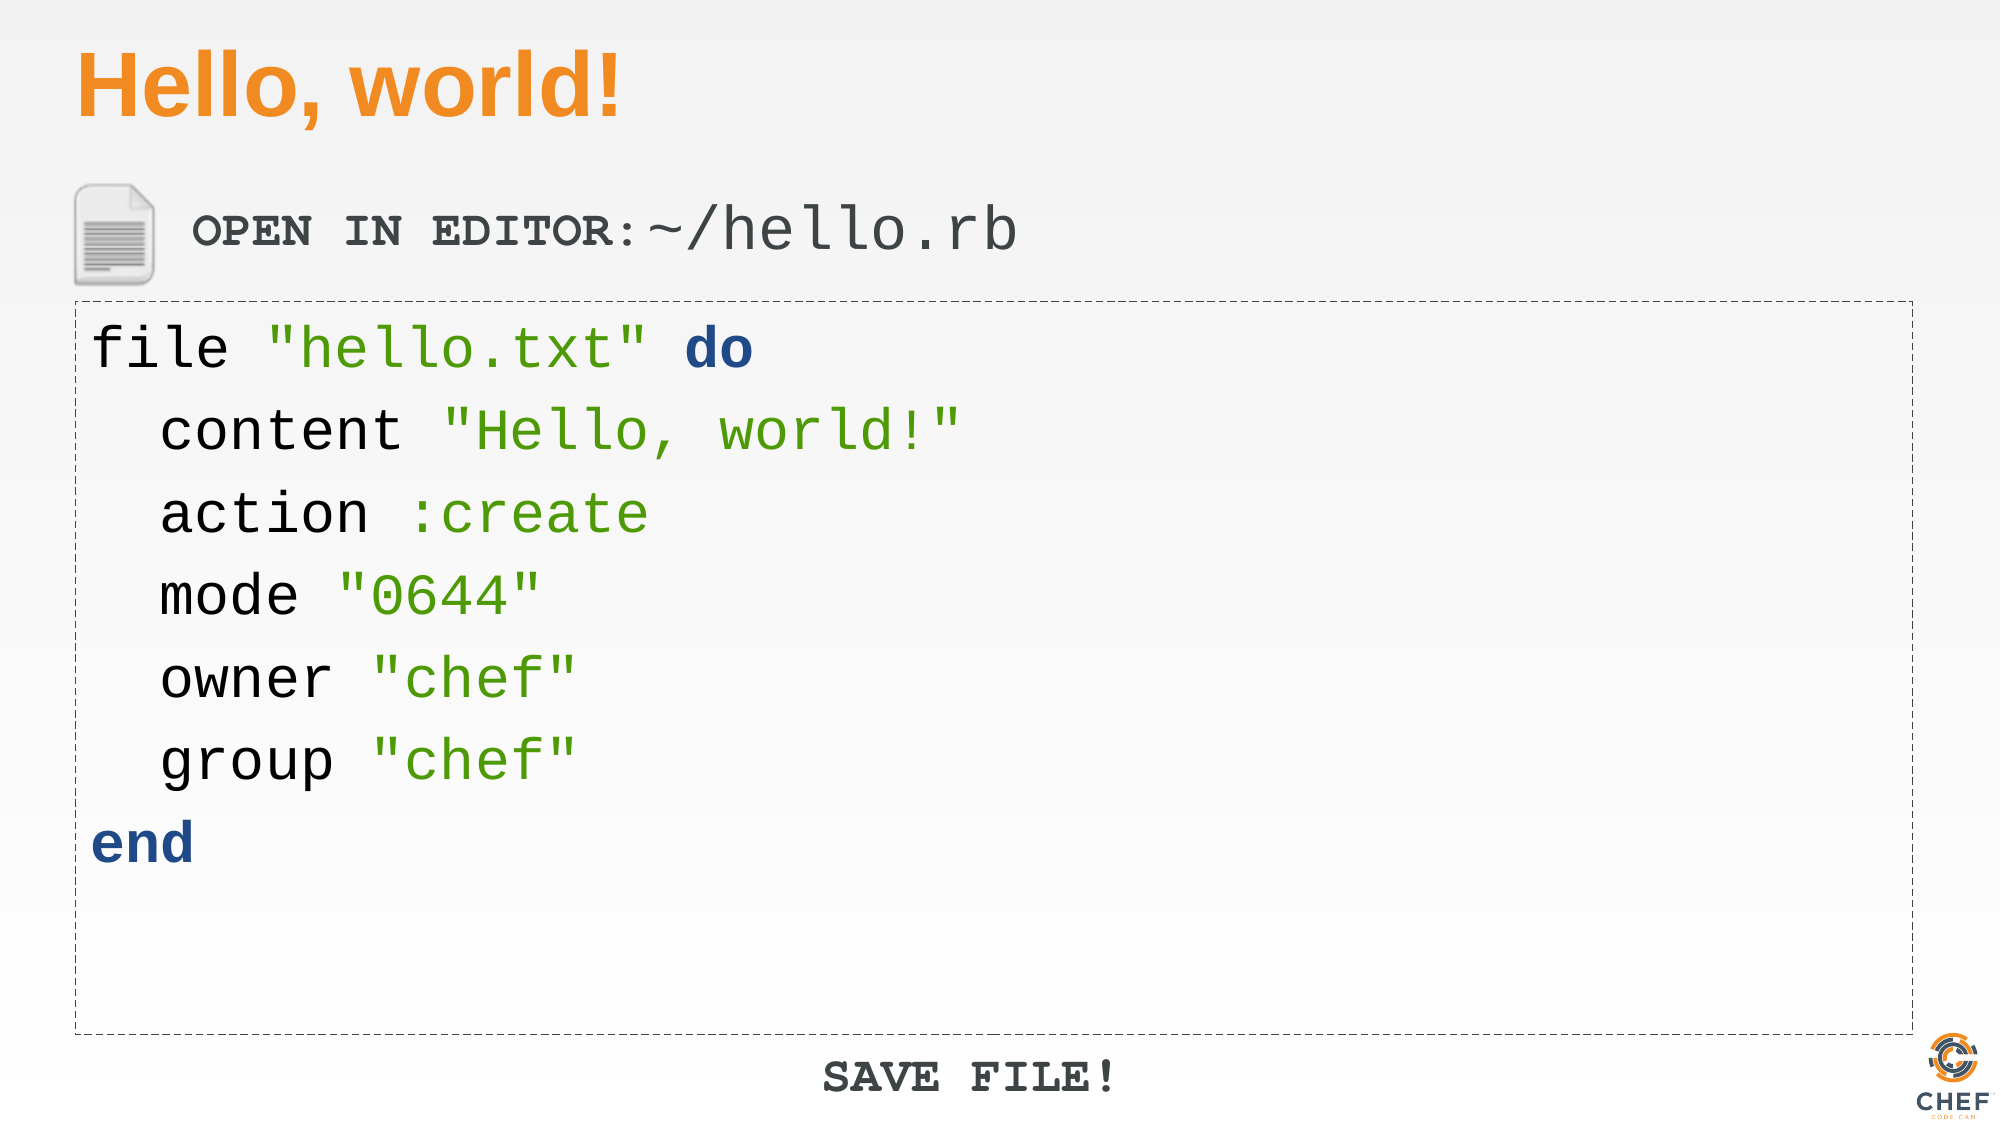

# Hello, world!
~/hello.rb
file "hello.txt" do
  content "Hello, world!"
  action :create
  mode "0644"
  owner "chef"
  group "chef"
end